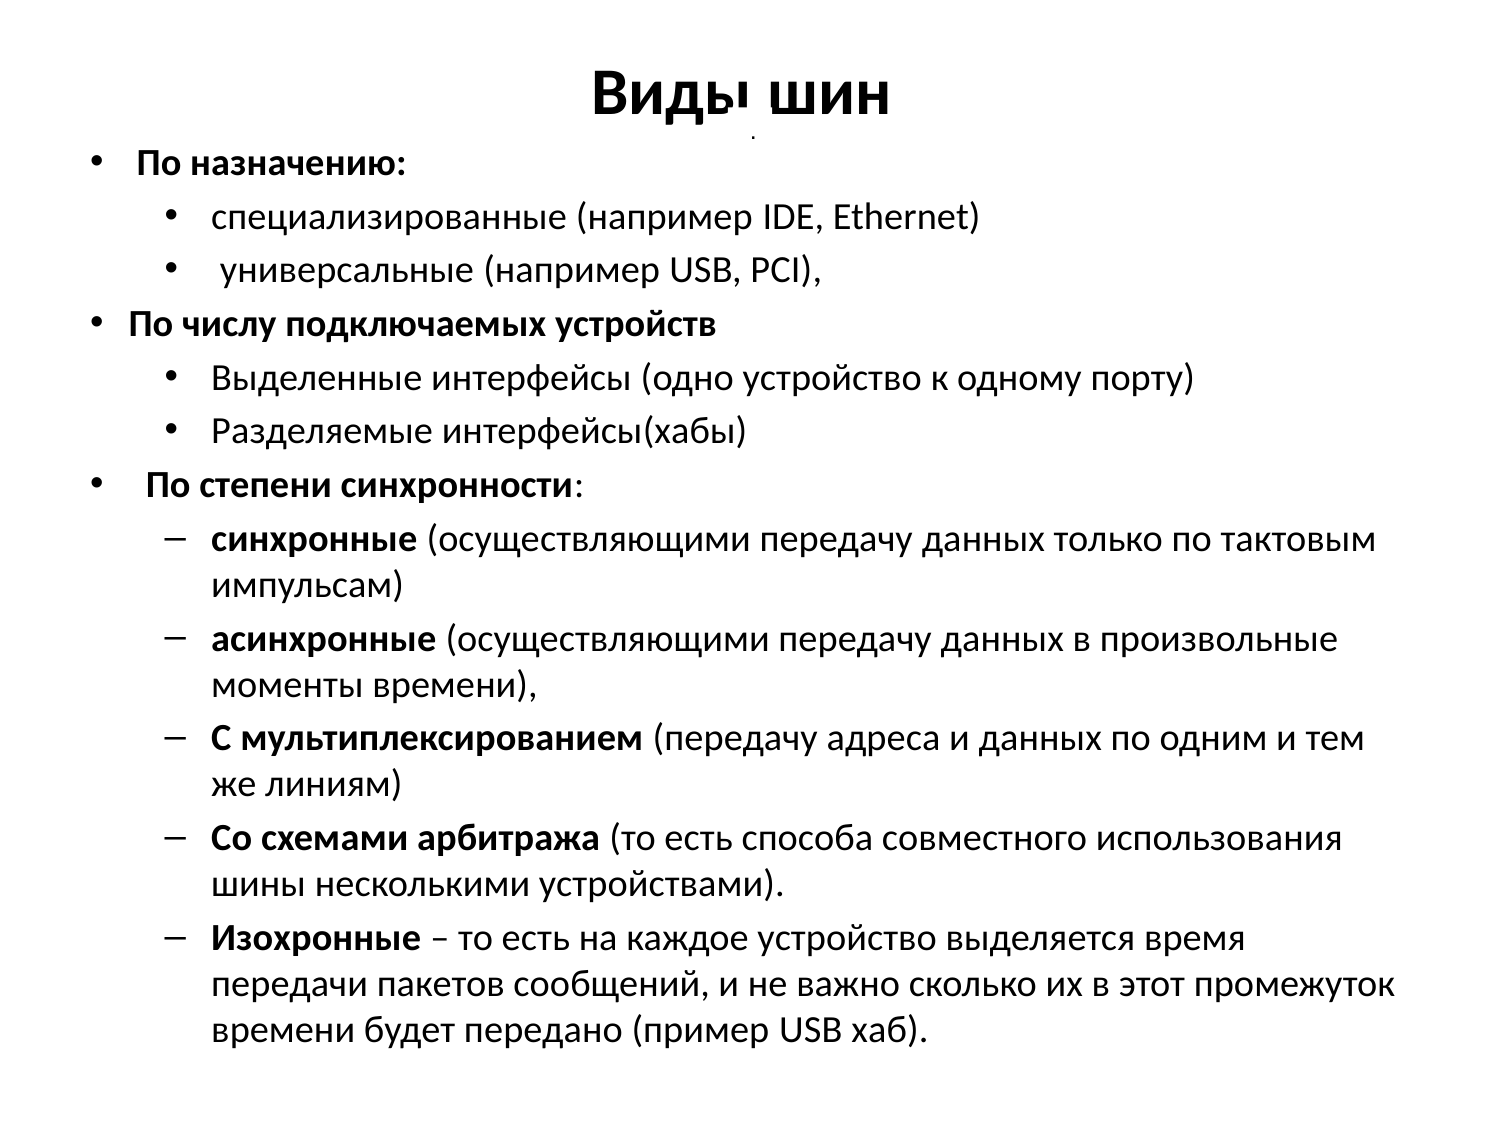

# Виды шин
 .
По назначению:
специализированные (например IDE, Ethernet)
 универсальные (например USB, PCI),
   По числу подключаемых устройств
Выделенные интерфейсы (одно устройство к одному порту)
Разделяемые интерфейсы(хабы)
По степени синхронности:
синхронные (осуществляющими передачу данных только по тактовым импульсам)
асинхронные (осуществляющими передачу данных в произвольные моменты времени),
С мультиплексированием (передачу адреса и данных по одним и тем же линиям)
Со схемами арбитража (то есть способа совместного использования шины несколькими устройствами).
Изохронные – то есть на каждое устройство выделяется время передачи пакетов сообщений, и не важно сколько их в этот промежуток времени будет передано (пример USB хаб).